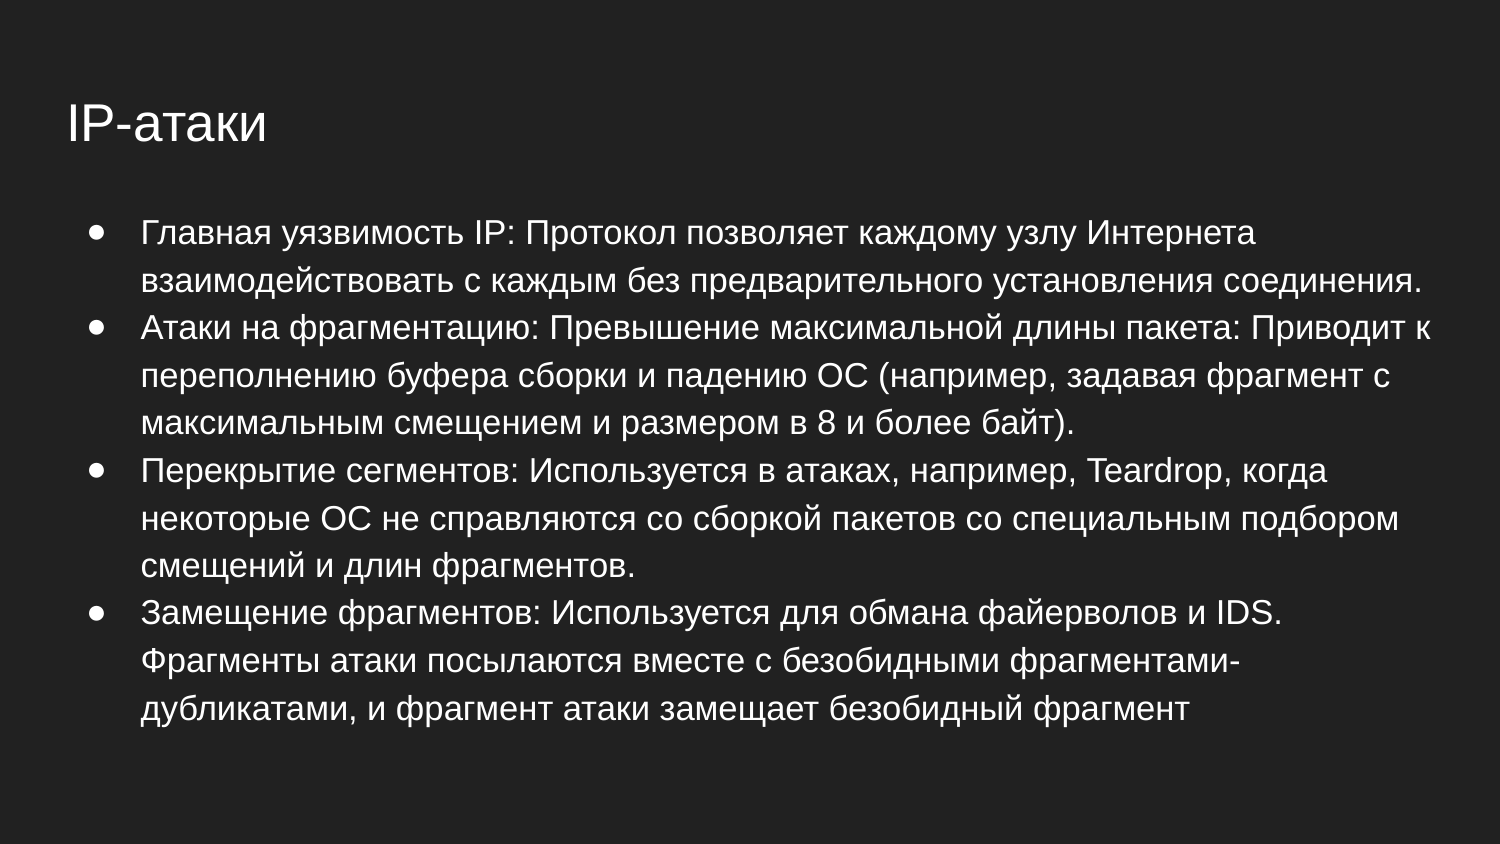

# ІР-атаки
Главная уязвимость IP: Протокол позволяет каждому узлу Интернета взаимодействовать с каждым без предварительного установления соединения.
Атаки на фрагментацию: Превышение максимальной длины пакета: Приводит к переполнению буфера сборки и падению ОС (например, задавая фрагмент с максимальным смещением и размером в 8 и более байт).
Перекрытие сегментов: Используется в атаках, например, Teardrop, когда некоторые ОС не справляются со сборкой пакетов со специальным подбором смещений и длин фрагментов.
Замещение фрагментов: Используется для обмана файерволов и IDS. Фрагменты атаки посылаются вместе с безобидными фрагментами-дубликатами, и фрагмент атаки замещает безобидный фрагмент